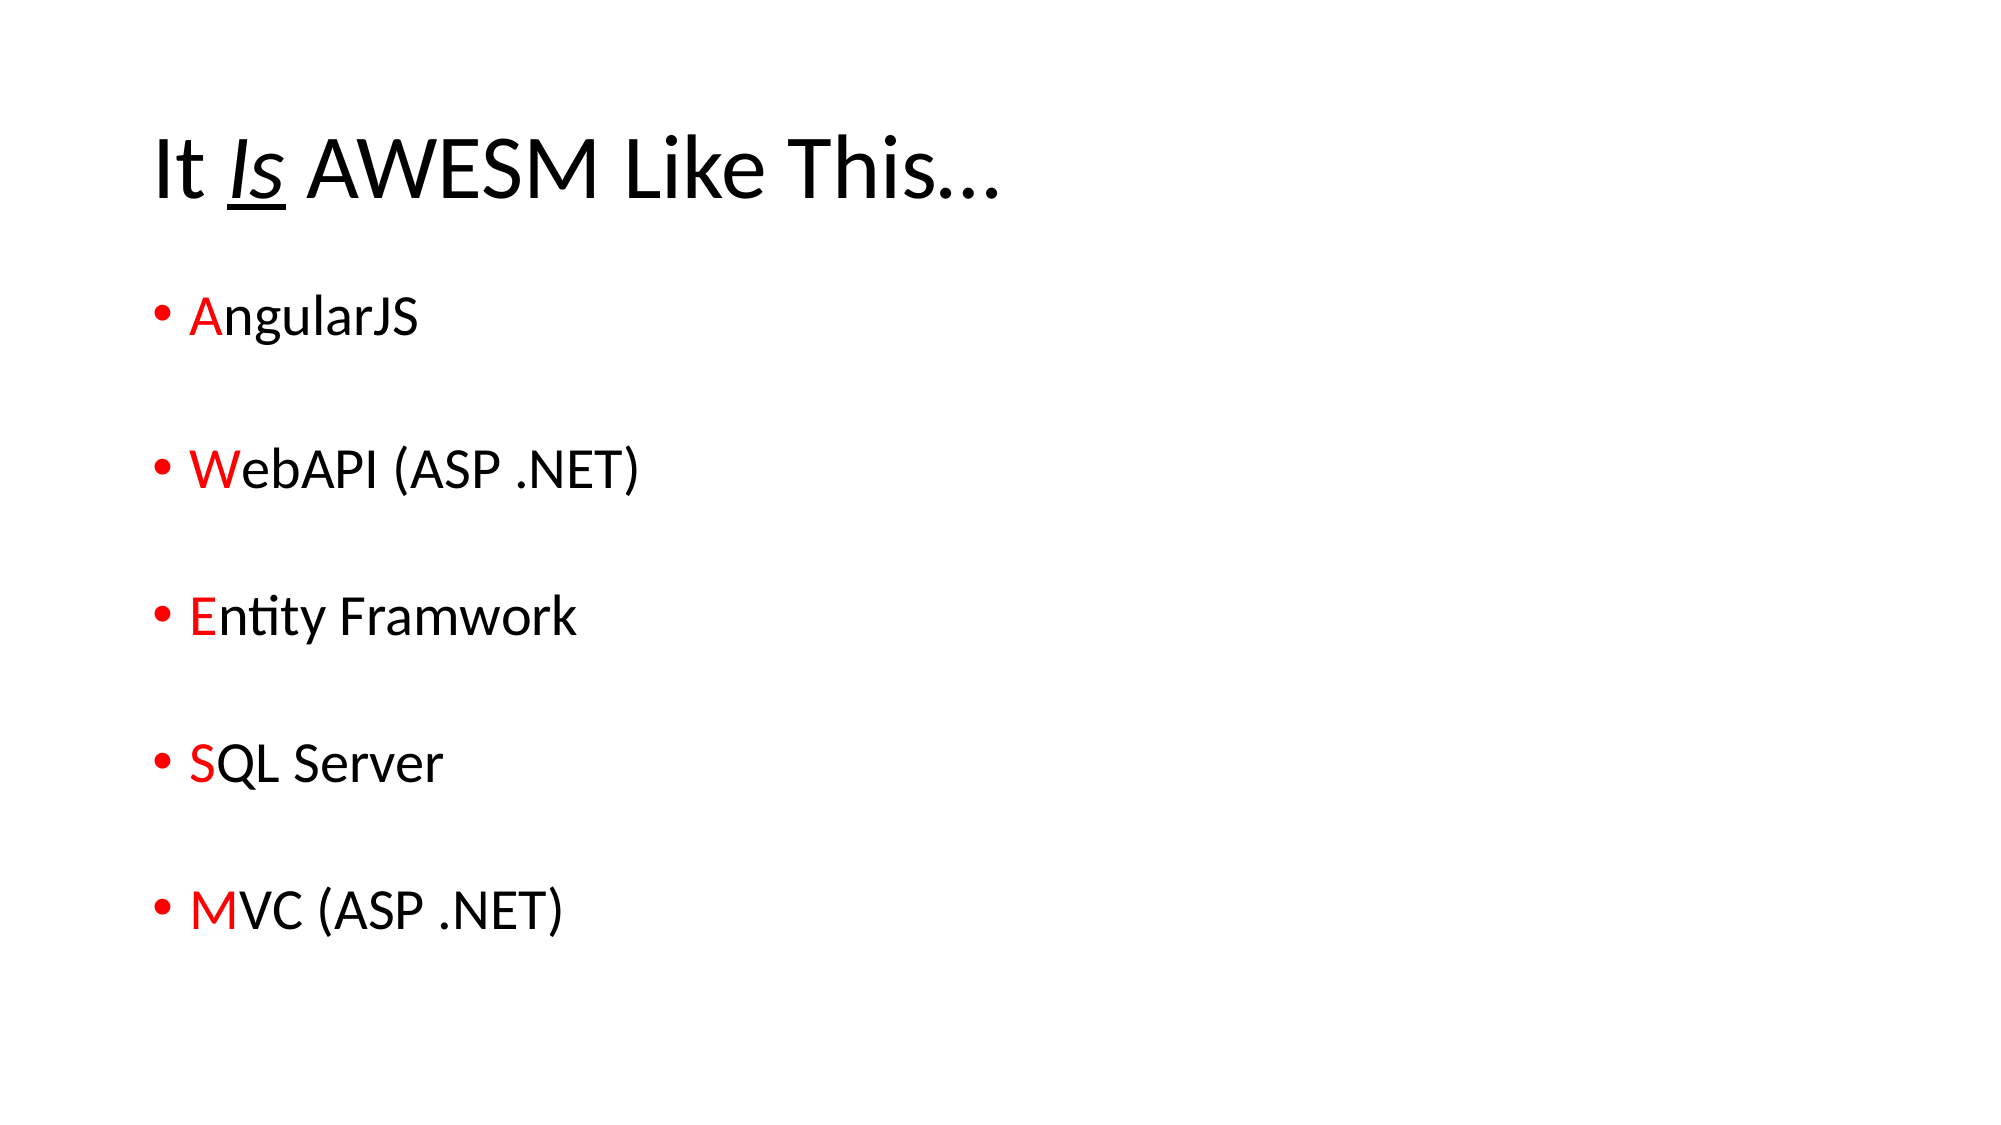

# It Is AWESM Like This…
AngularJS
WebAPI (ASP .NET)
Entity Framwork
SQL Server
MVC (ASP .NET)